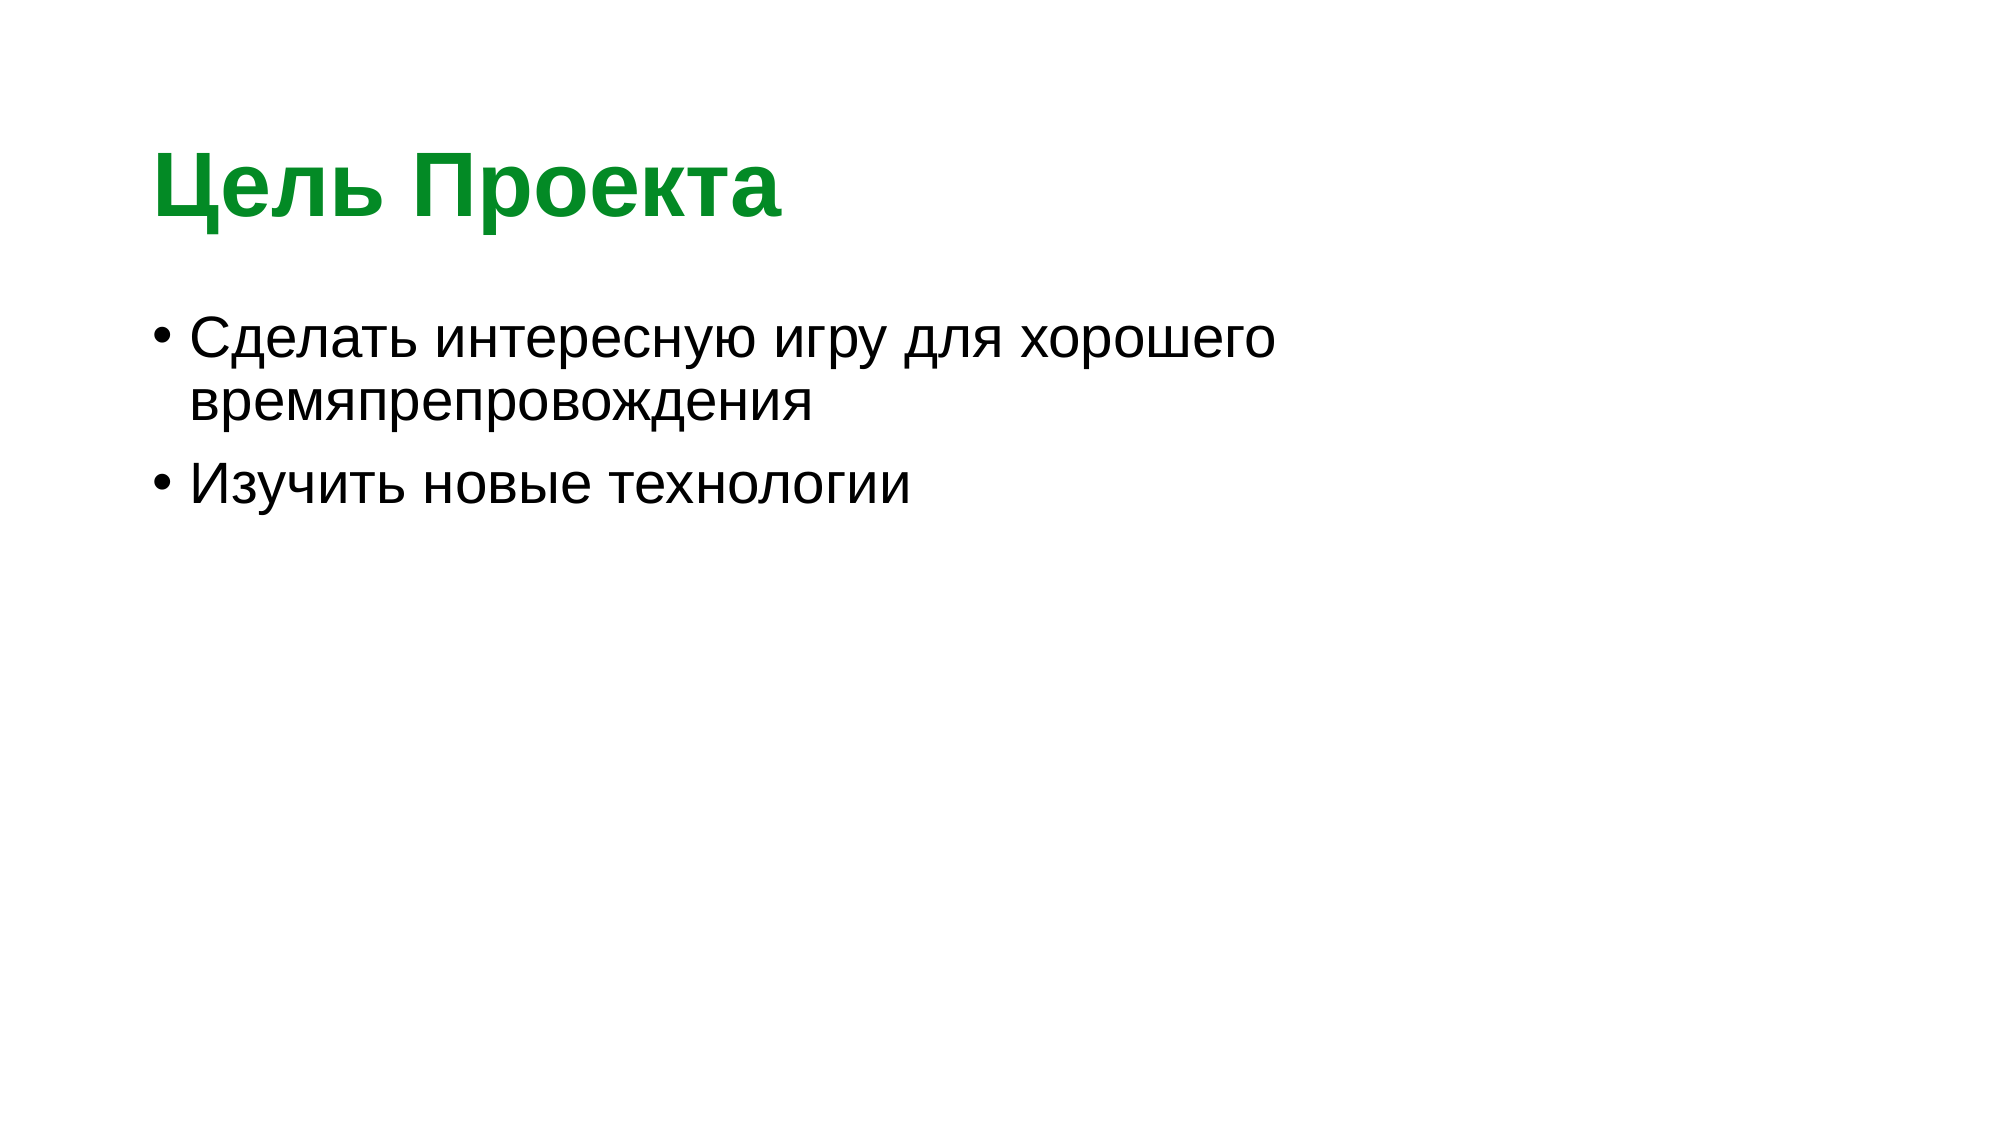

# Цель Проекта
Сделать интересную игру для хорошего времяпрепровождения
Изучить новые технологии